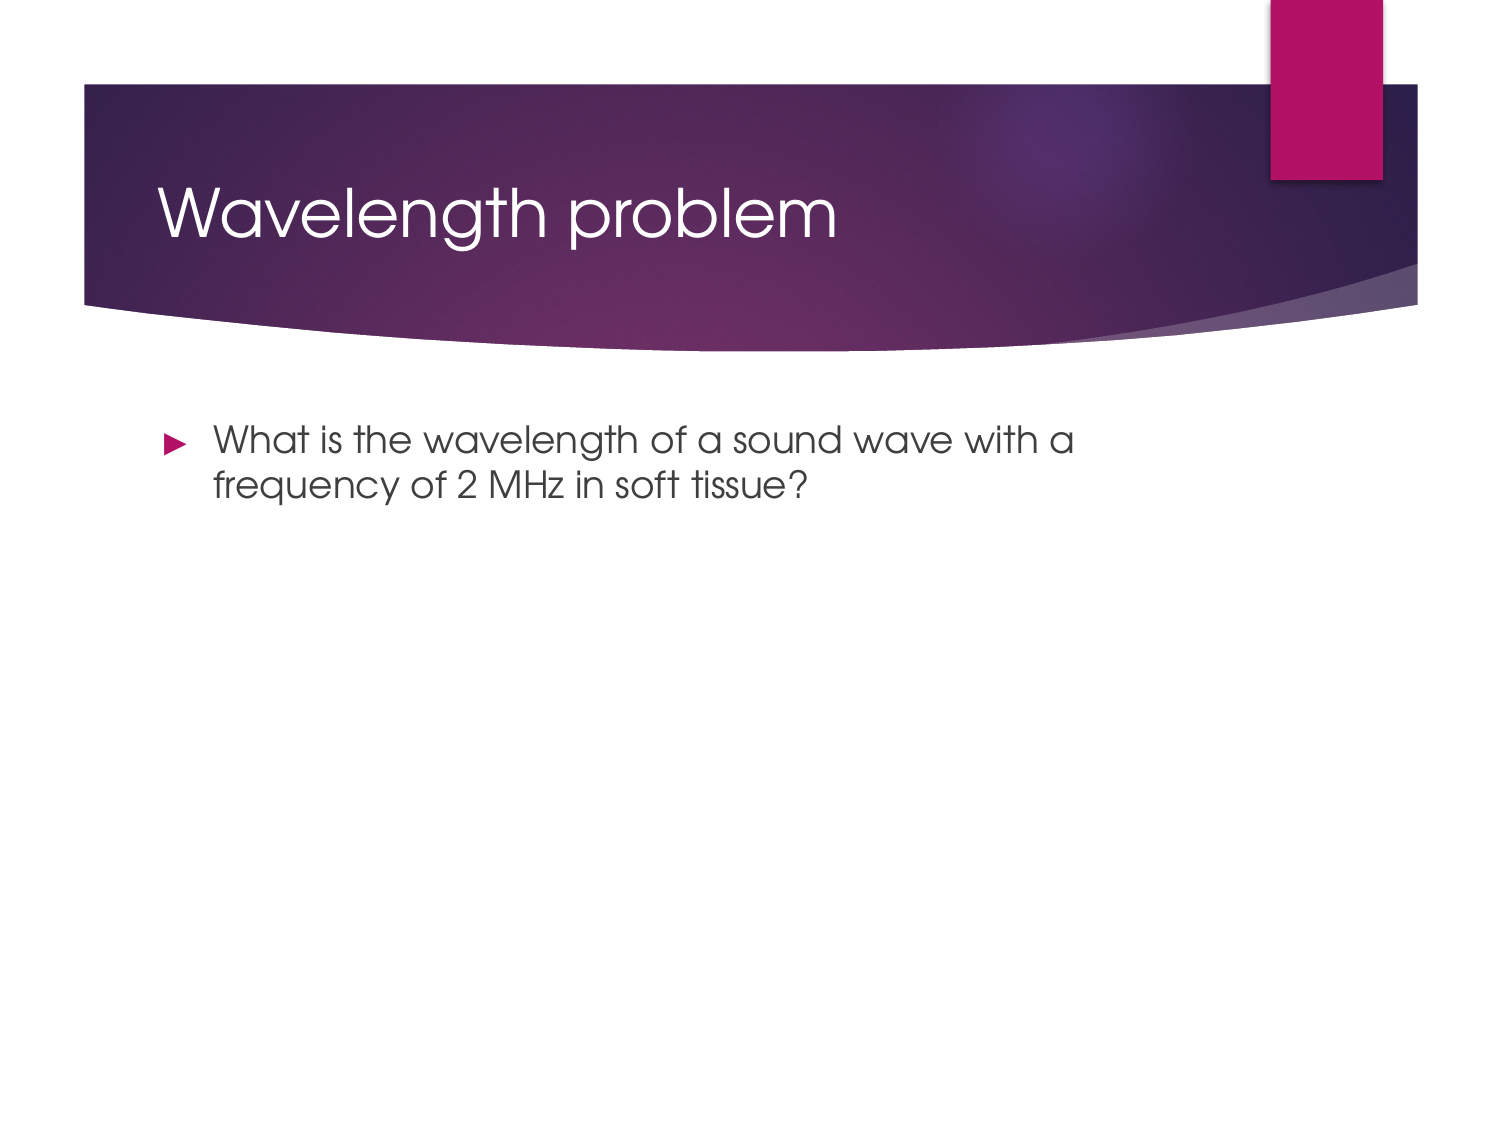

# Wavelength problem
What is the wavelength of a sound wave with a frequency of 2 MHz in soft tissue?